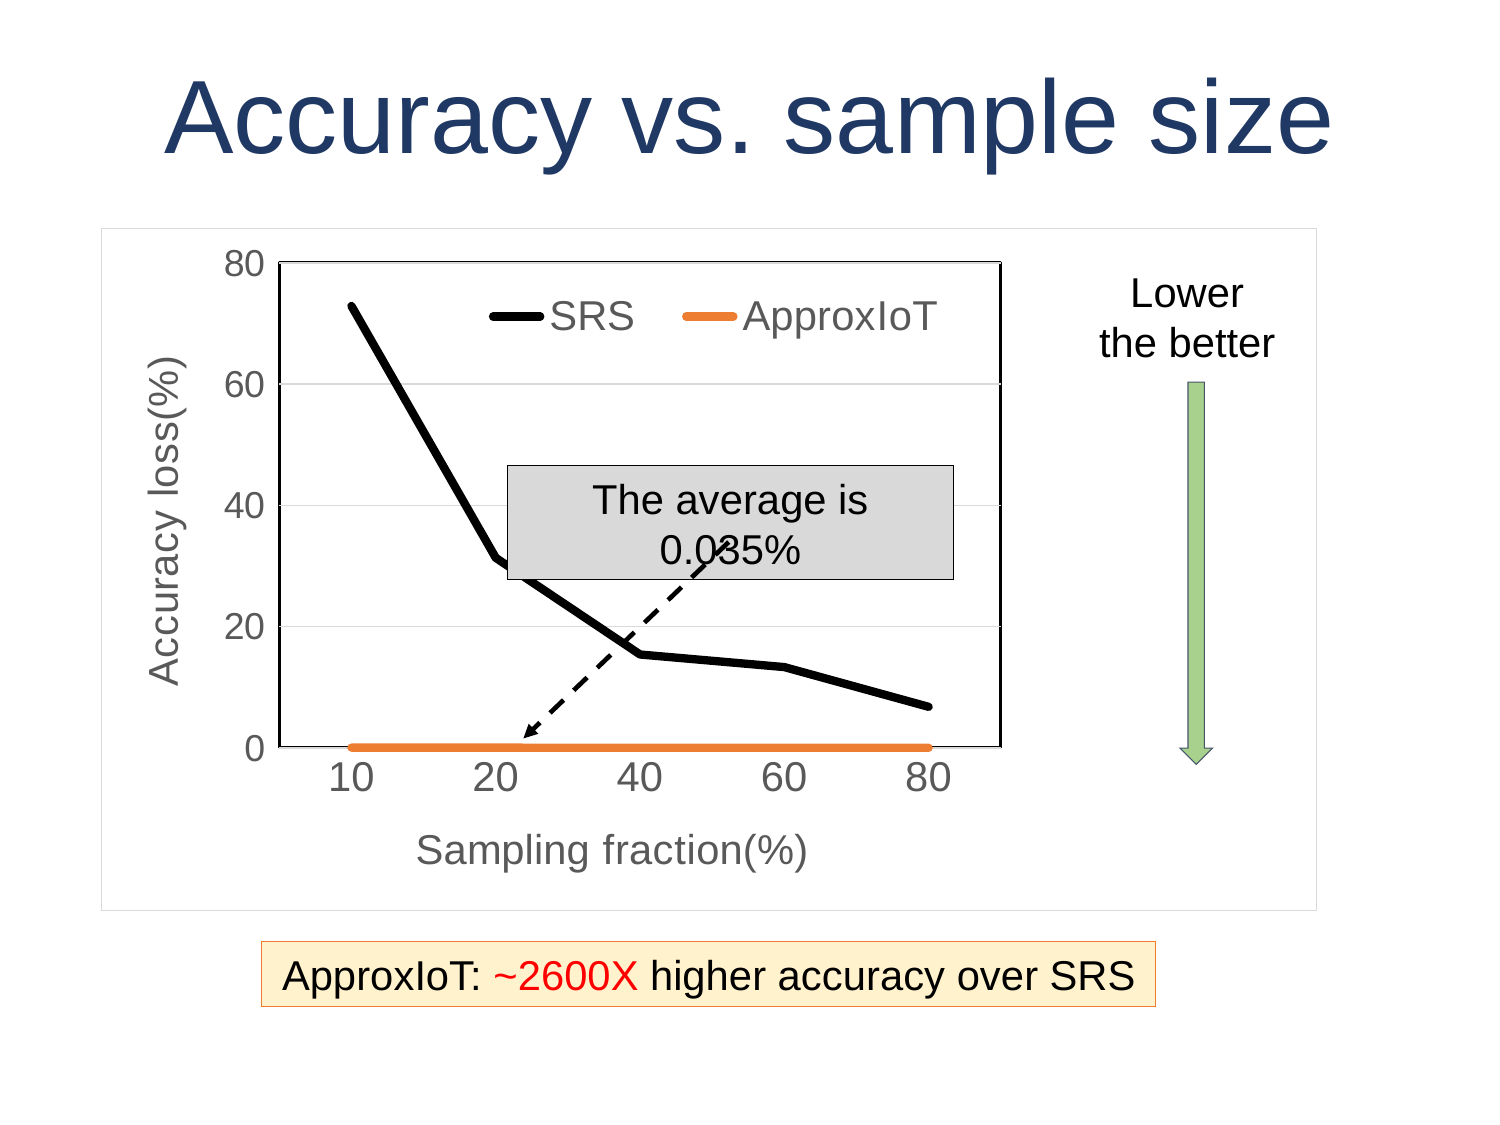

# Accuracy vs. sample size

### Chart

| Category | SRS | ApproxIoT |
|---|---|---|
| 10 | 72.87972 | 0.0278 |
| 20 | 31.328719999999997 | 0.0237 |
| 40 | 15.382979999999998 | 0.00576666666667 |
| 60 | 13.310759999999998 | 0.00464 |
| 80 | 6.75058 | 0.00284 |
Lower
the better
The average is 0.035%
ApproxIoT: ~2600X higher accuracy over SRS